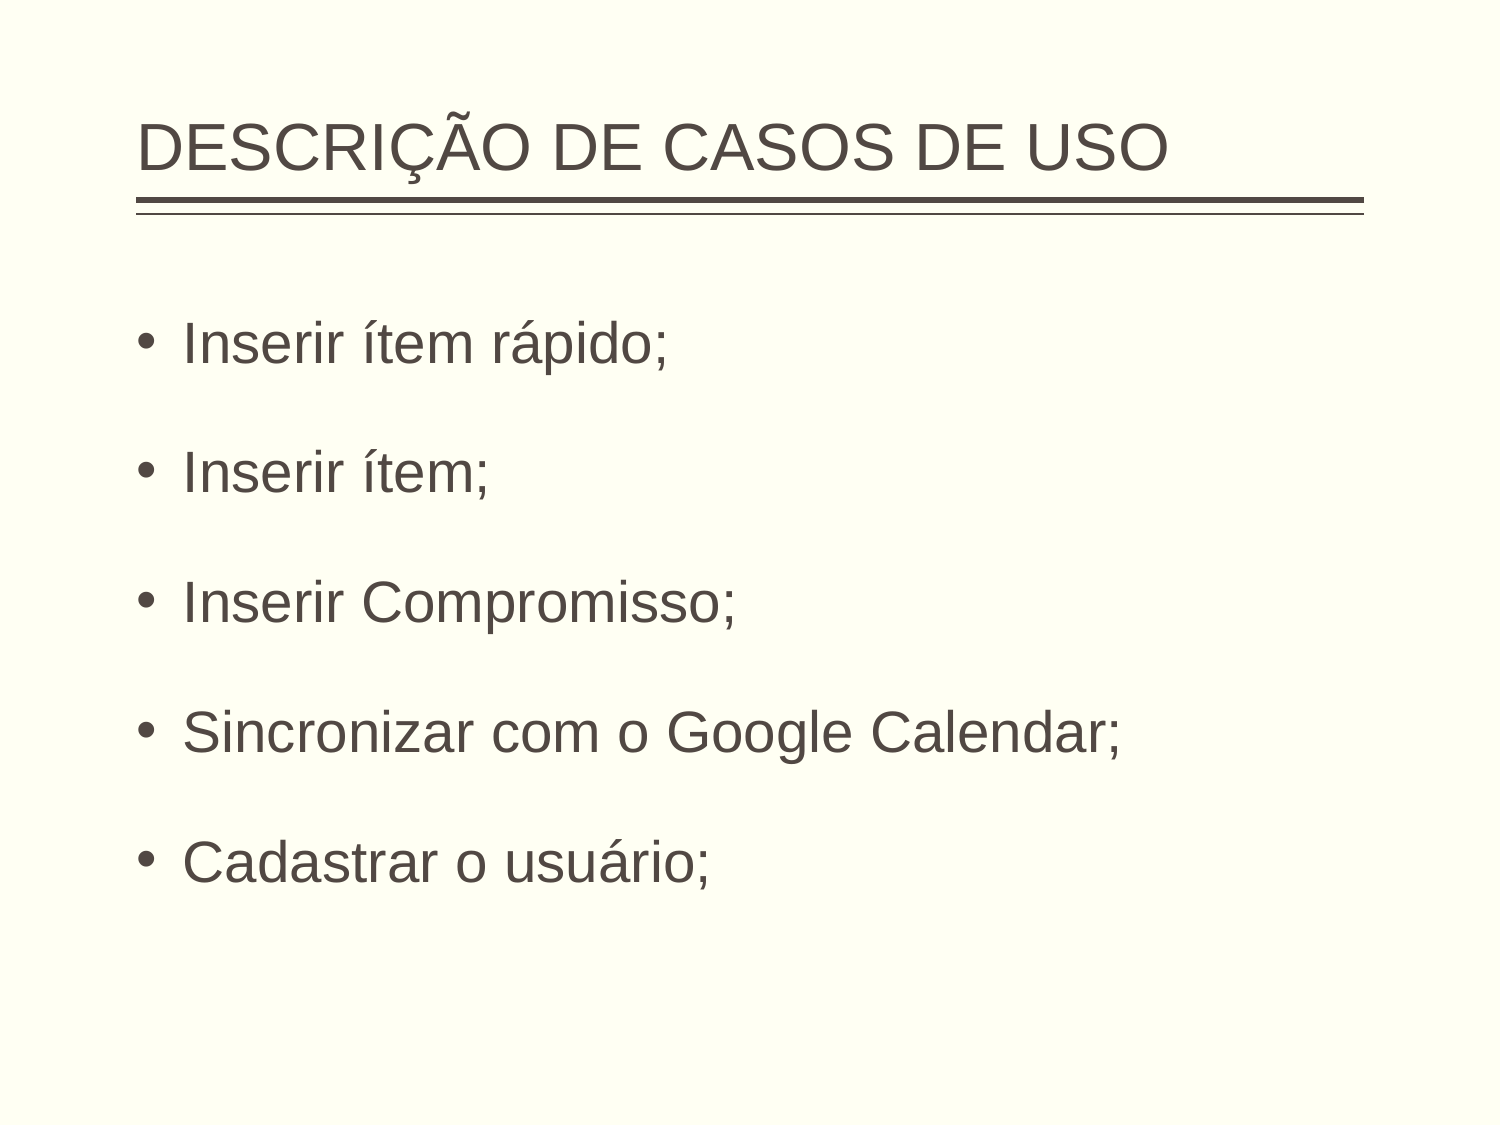

# DESCRIÇÃO DE CASOS DE USO
Inserir ítem rápido;
Inserir ítem;
Inserir Compromisso;
Sincronizar com o Google Calendar;
Cadastrar o usuário;